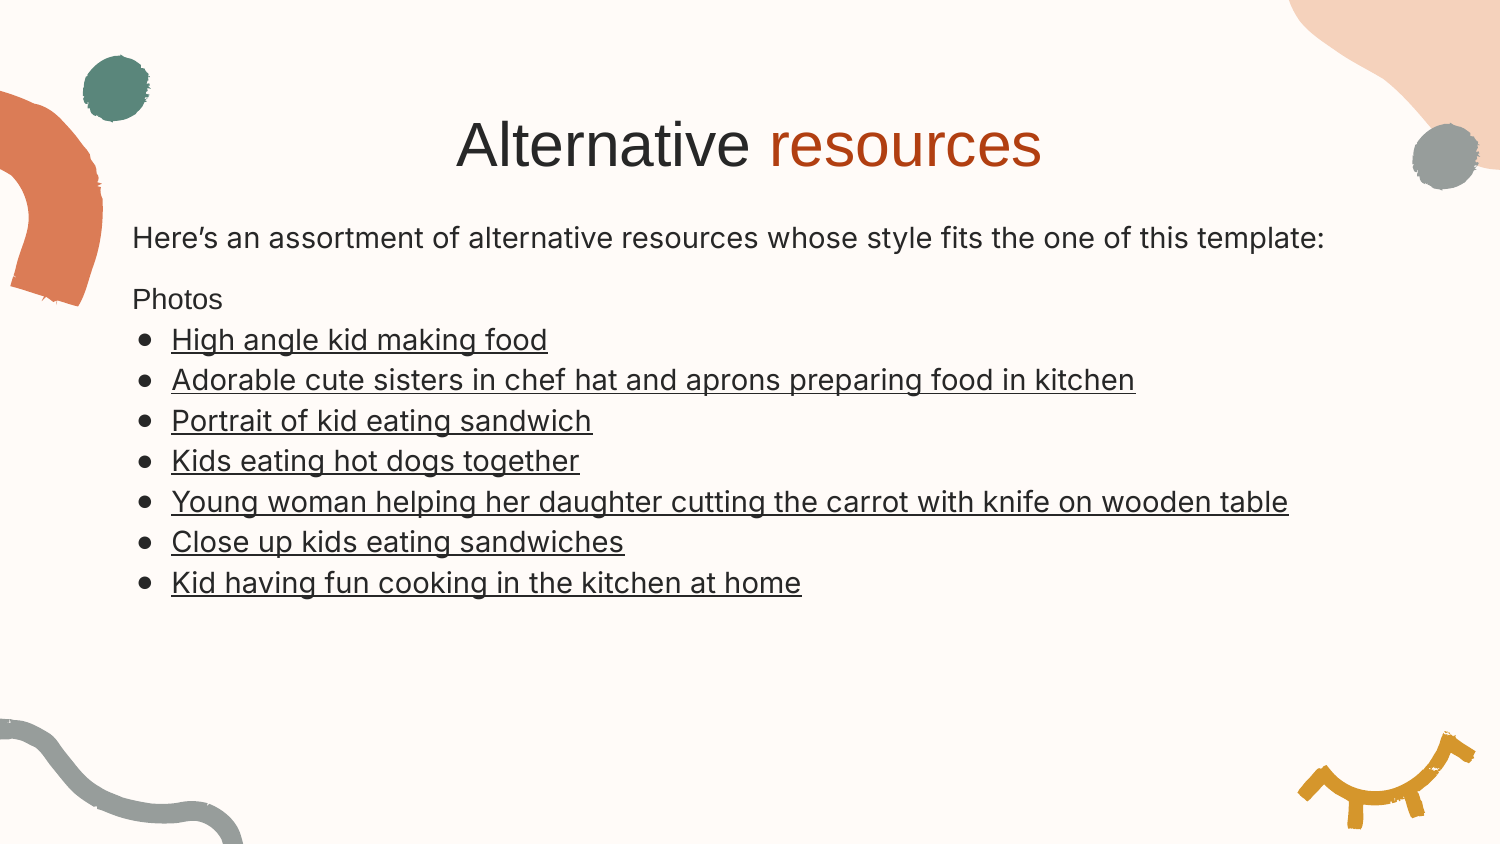

# Alternative resources
Here’s an assortment of alternative resources whose style fits the one of this template:
Photos
High angle kid making food
Adorable cute sisters in chef hat and aprons preparing food in kitchen
Portrait of kid eating sandwich
Kids eating hot dogs together
Young woman helping her daughter cutting the carrot with knife on wooden table
Close up kids eating sandwiches
Kid having fun cooking in the kitchen at home